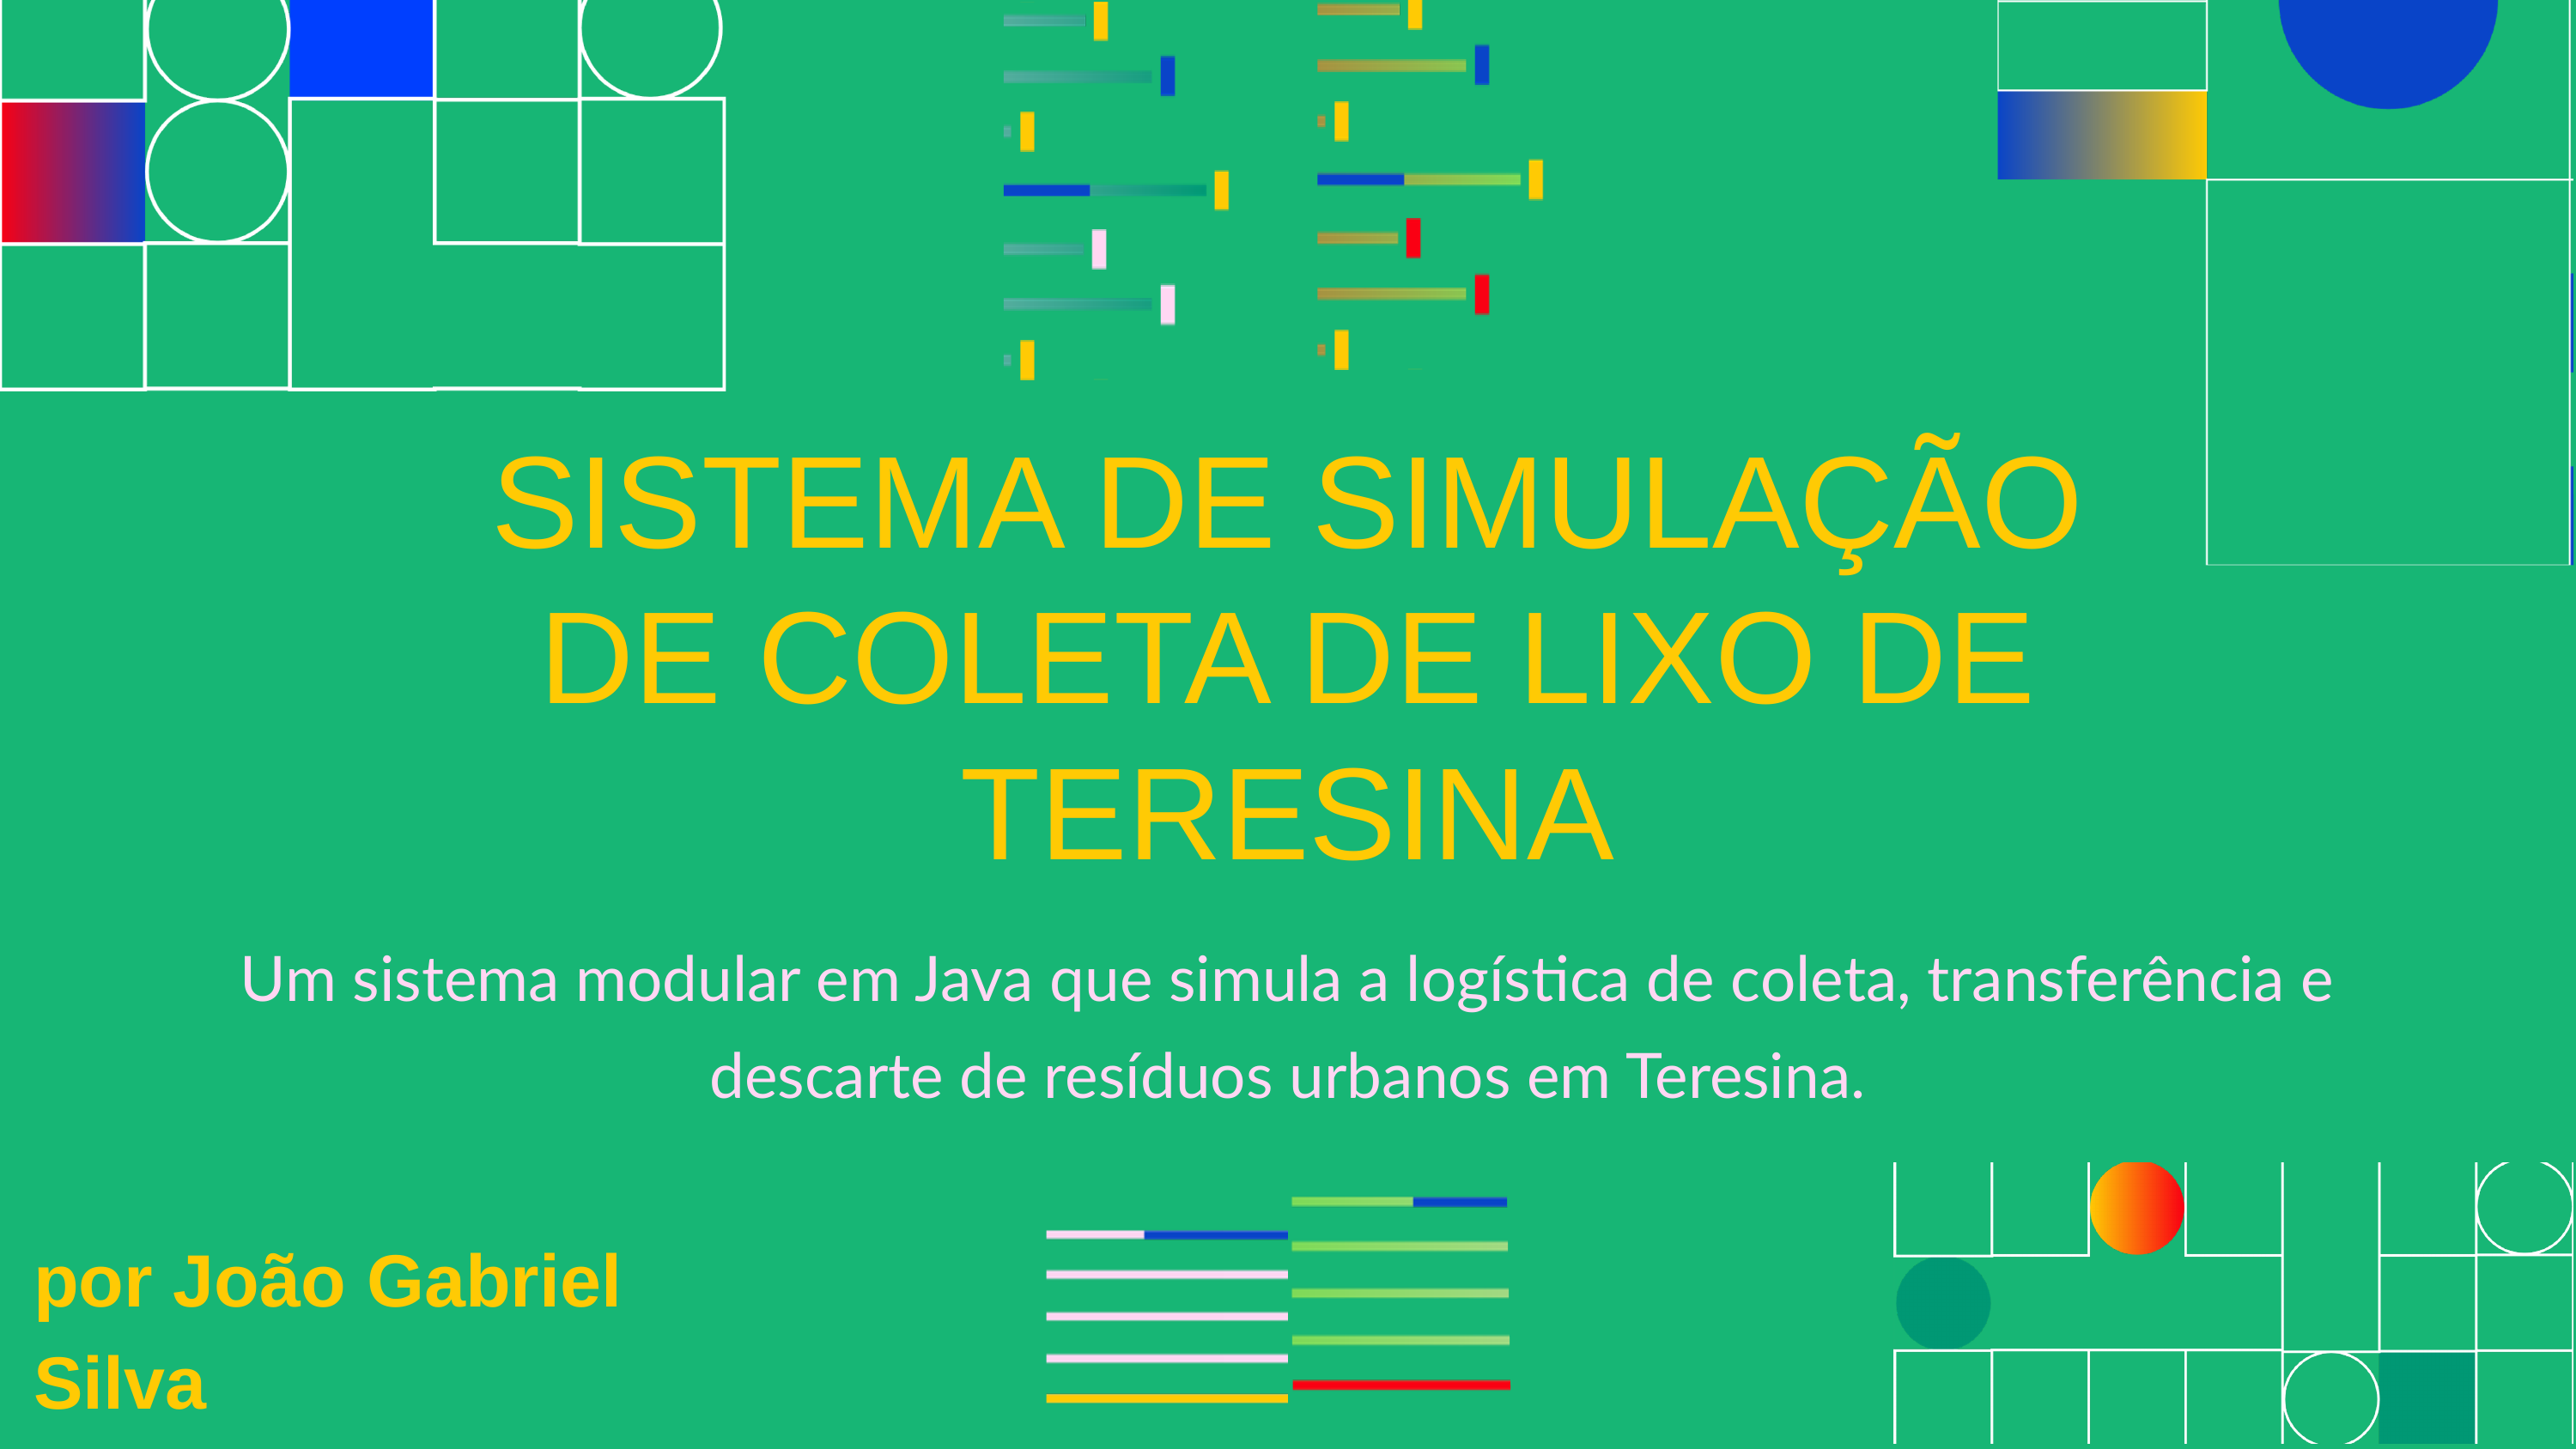

SISTEMA DE SIMULAÇÃO DE COLETA DE LIXO DE TERESINA
Um sistema modular em Java que simula a logística de coleta, transferência e descarte de resíduos urbanos em Teresina.

por João Gabriel Silva